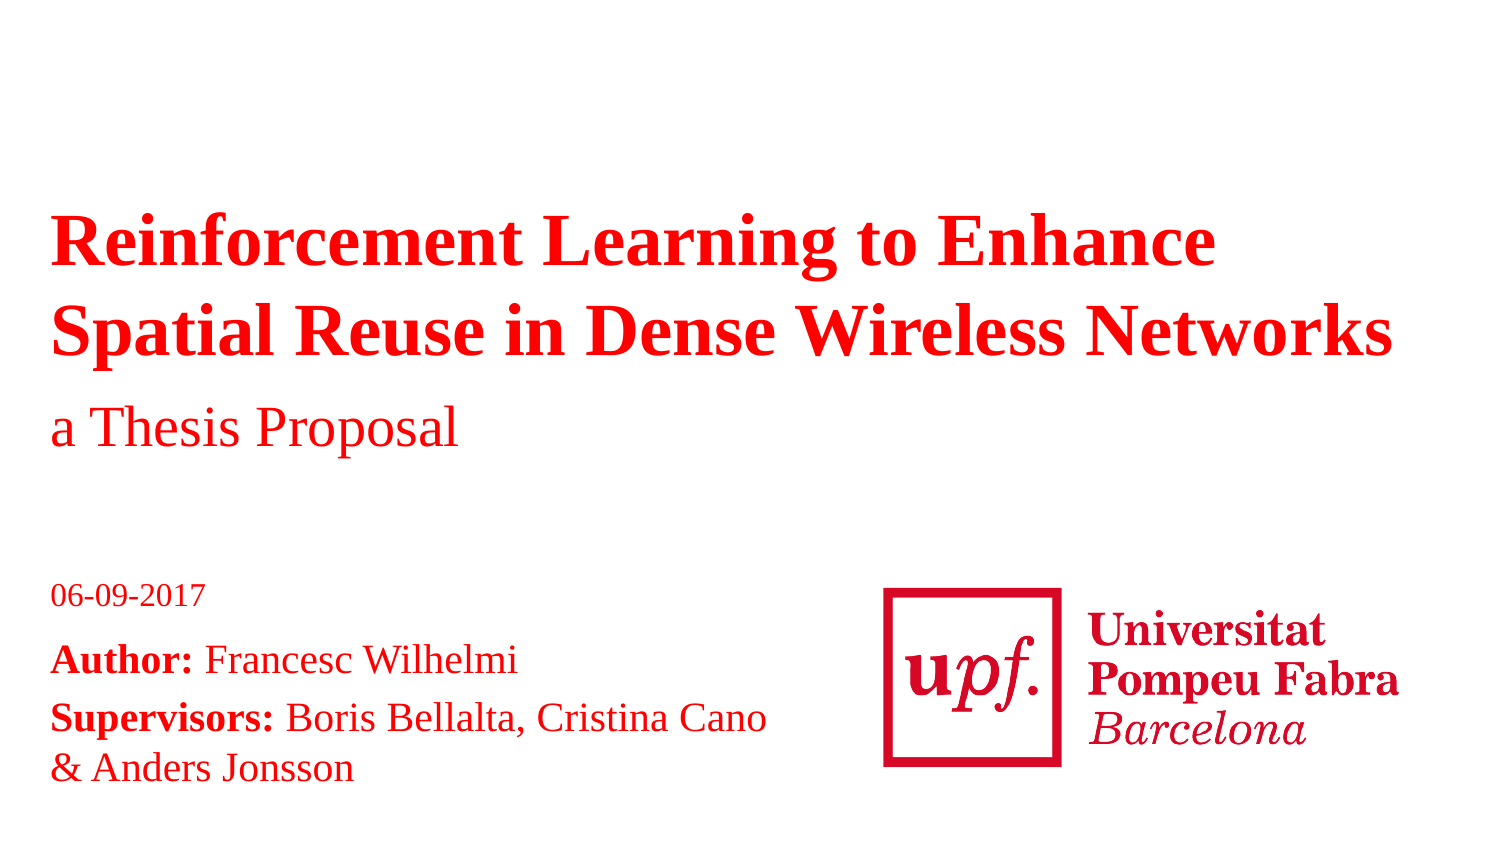

# Reinforcement Learning to Enhance Spatial Reuse in Dense Wireless Networks
a Thesis Proposal